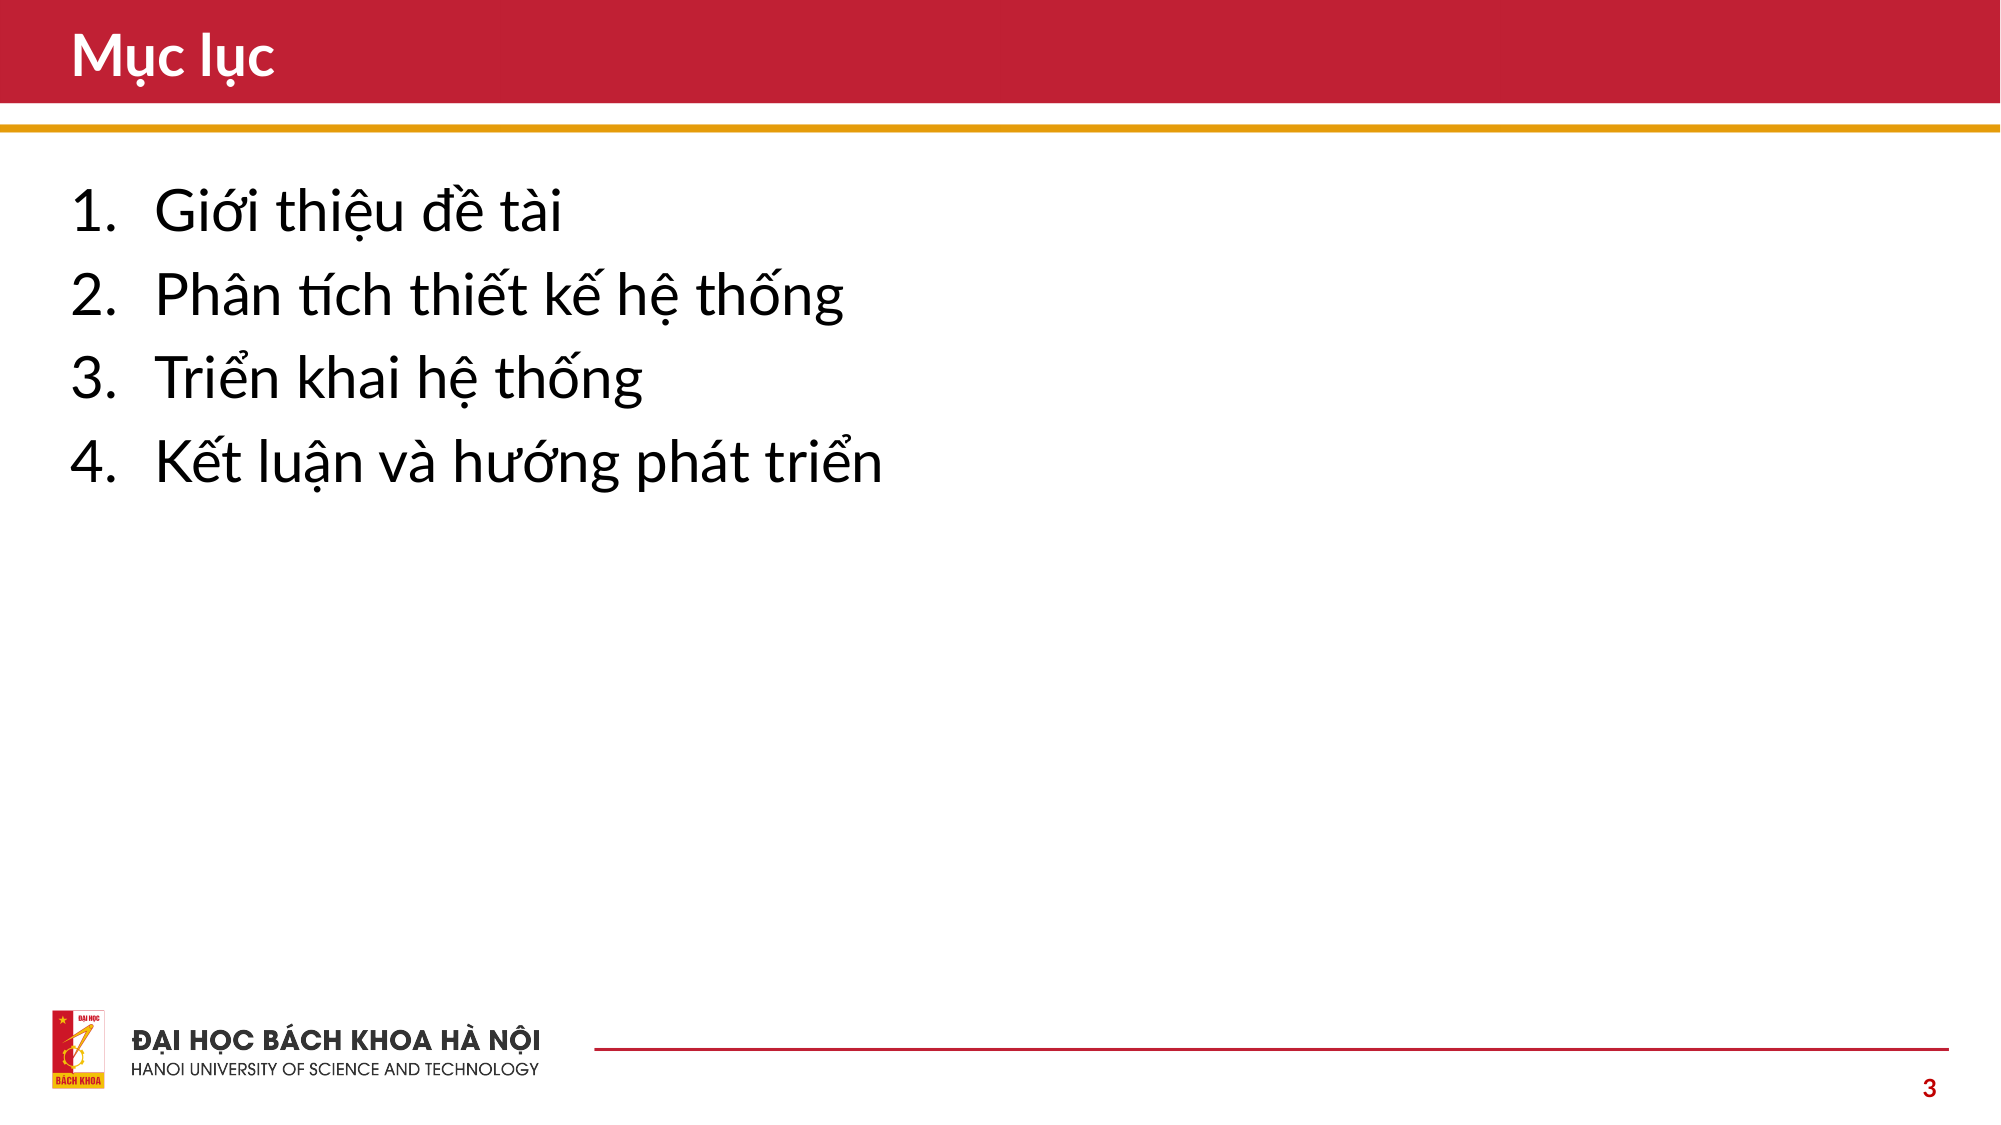

# Mục lục
Giới thiệu đề tài
Phân tích thiết kế hệ thống
Triển khai hệ thống
Kết luận và hướng phát triển
3